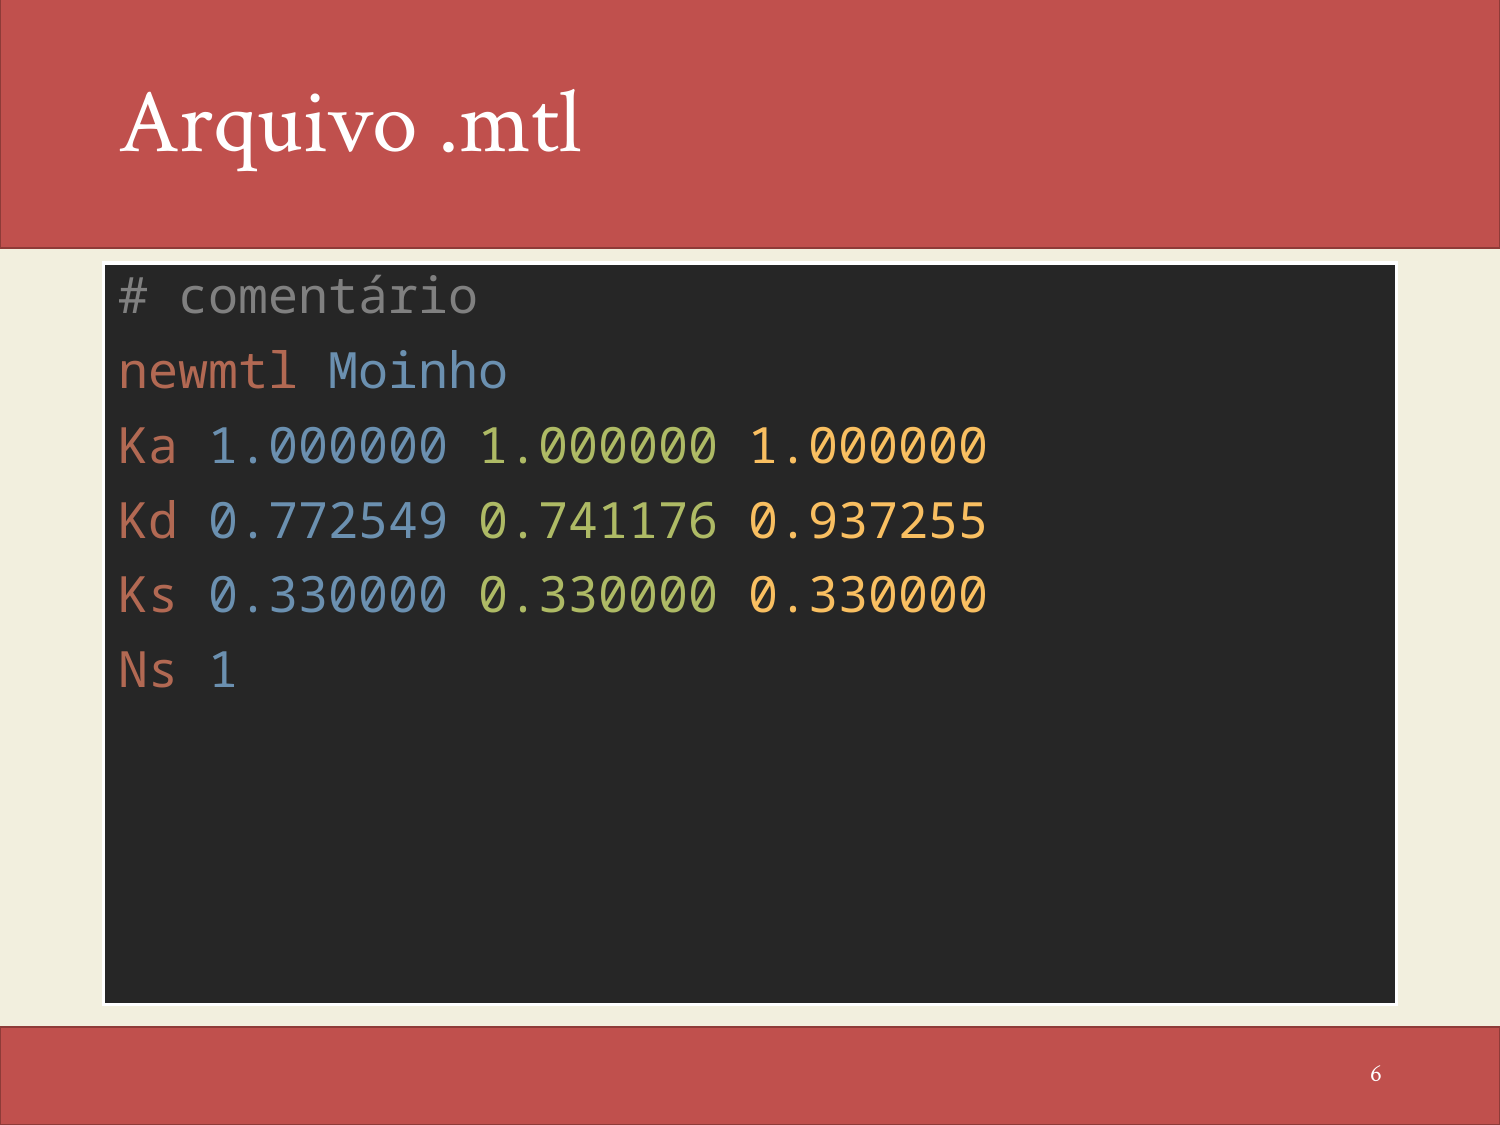

# Arquivo .mtl
# comentário
newmtl Moinho
Ka 1.000000 1.000000 1.000000
Kd 0.772549 0.741176 0.937255
Ks 0.330000 0.330000 0.330000
Ns 1
6